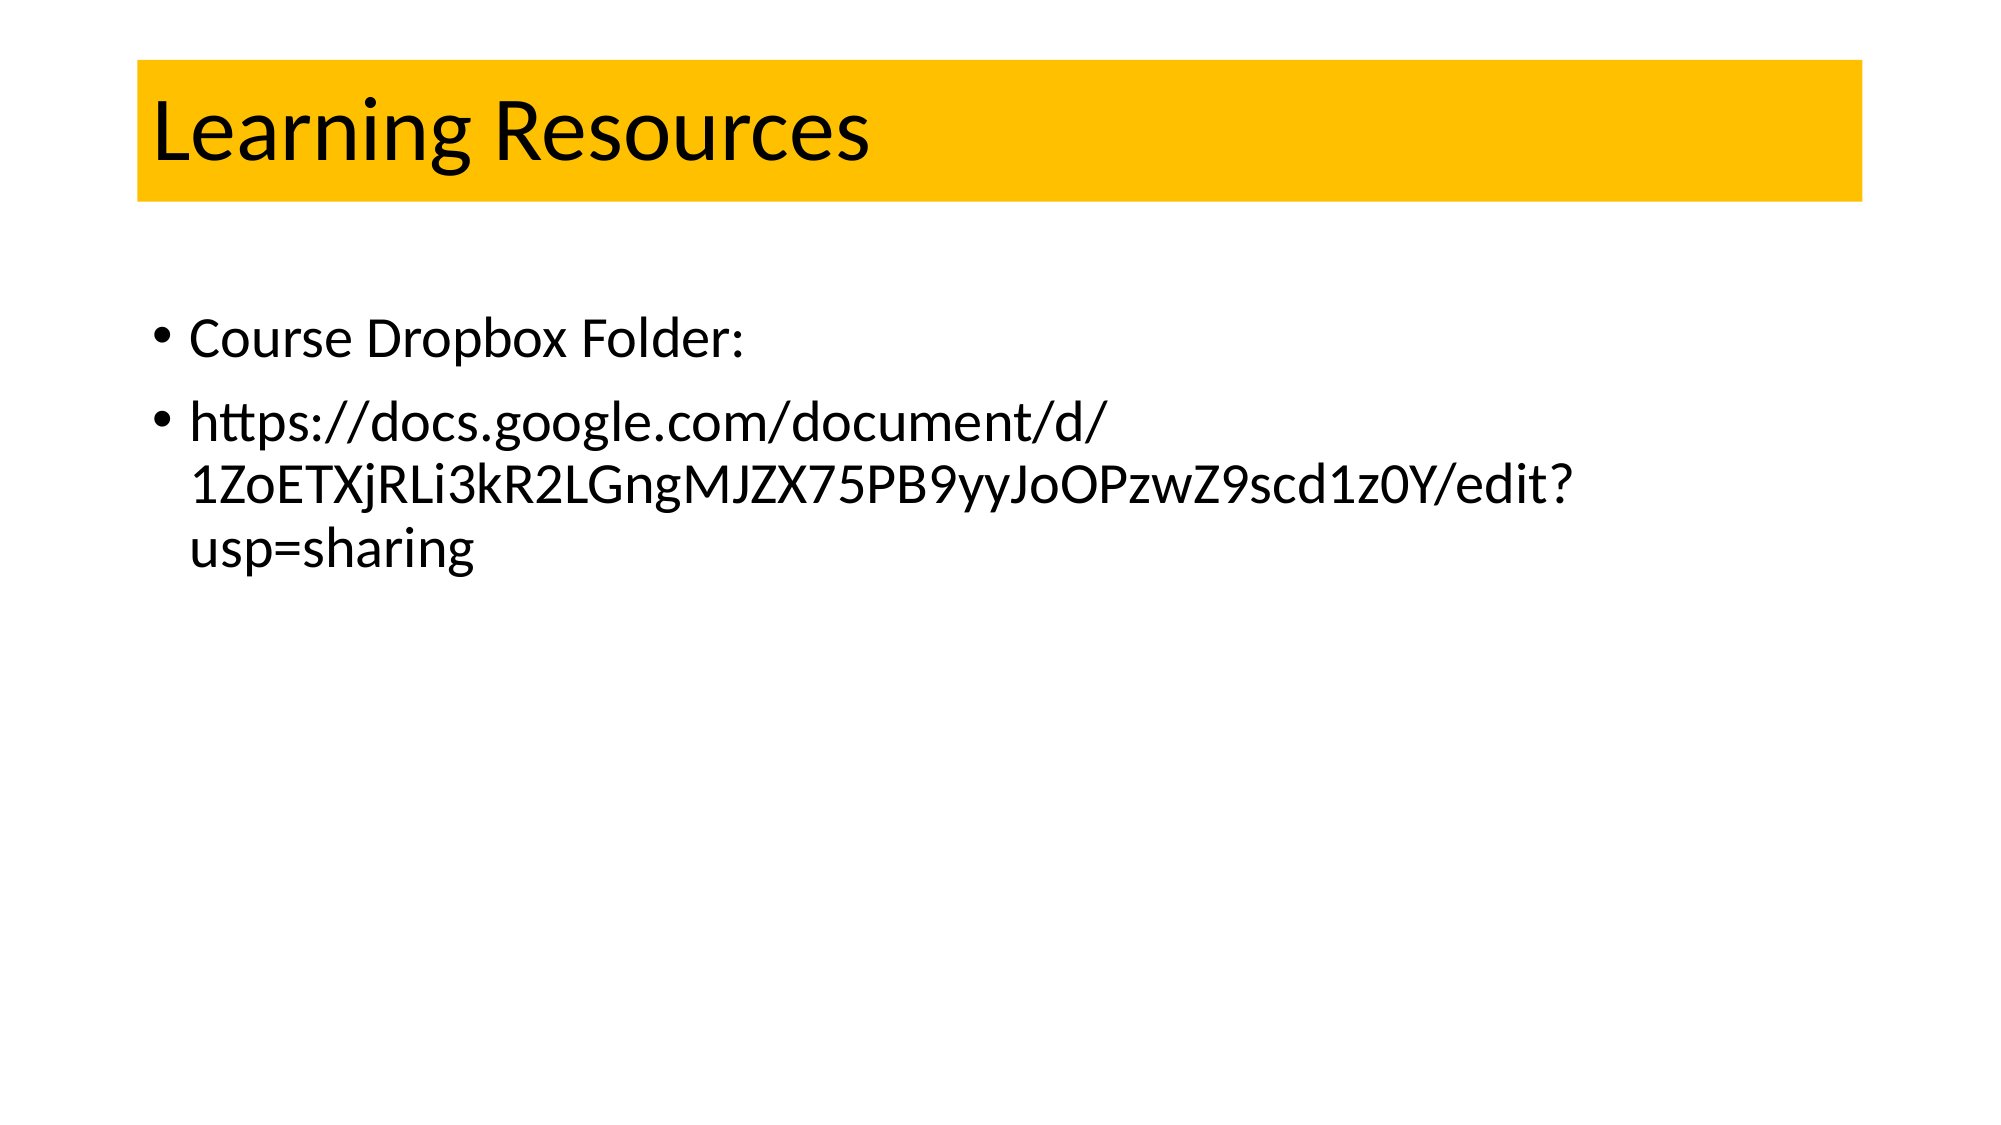

# Learning Resources
Course Dropbox Folder:
https://docs.google.com/document/d/1ZoETXjRLi3kR2LGngMJZX75PB9yyJoOPzwZ9scd1z0Y/edit?usp=sharing